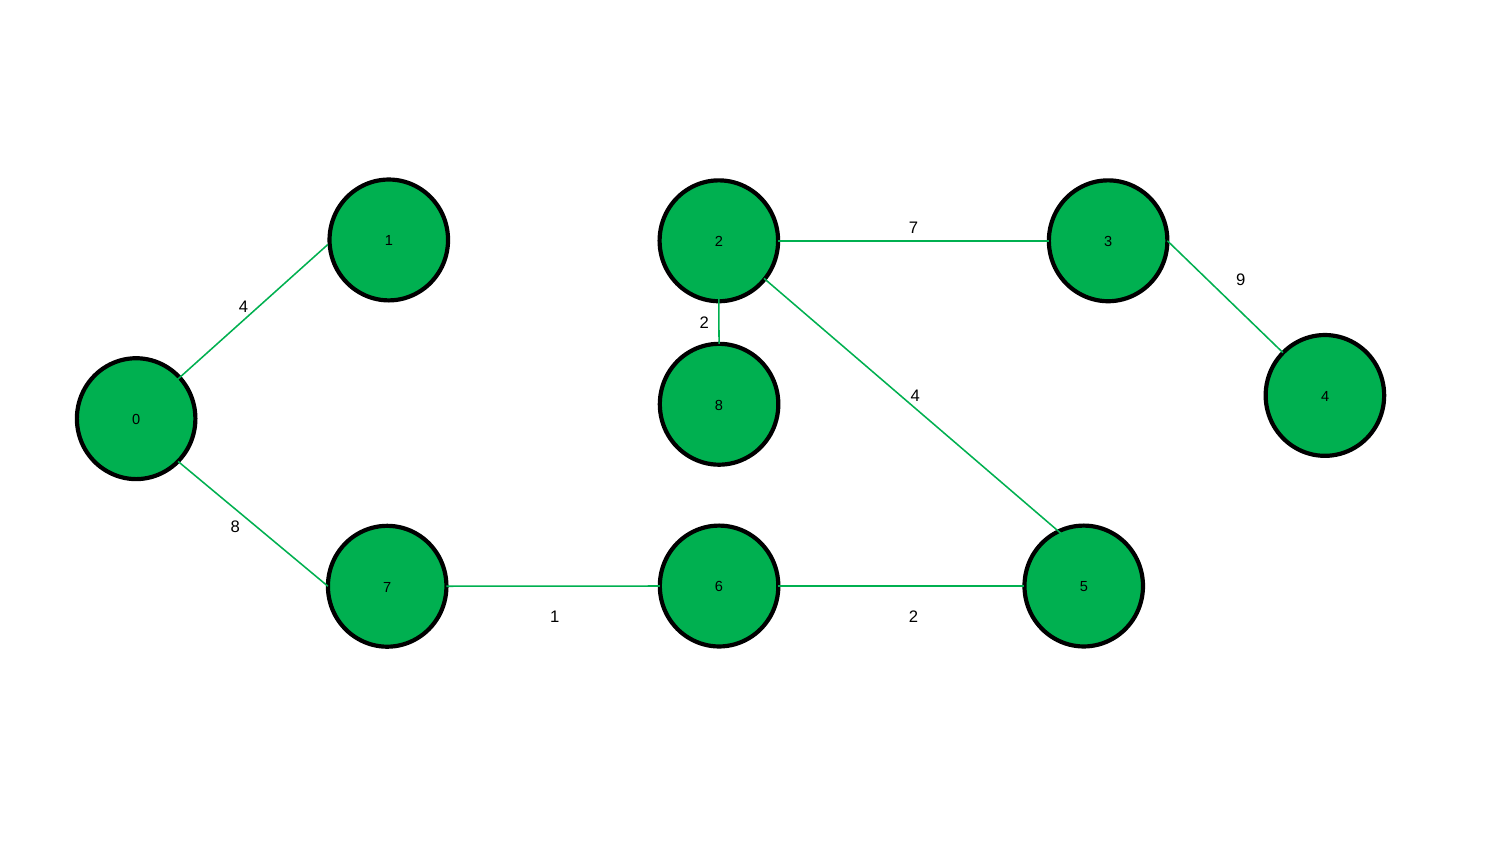

1
2
3
7
9
4
2
4
8
0
4
8
6
5
7
1
2